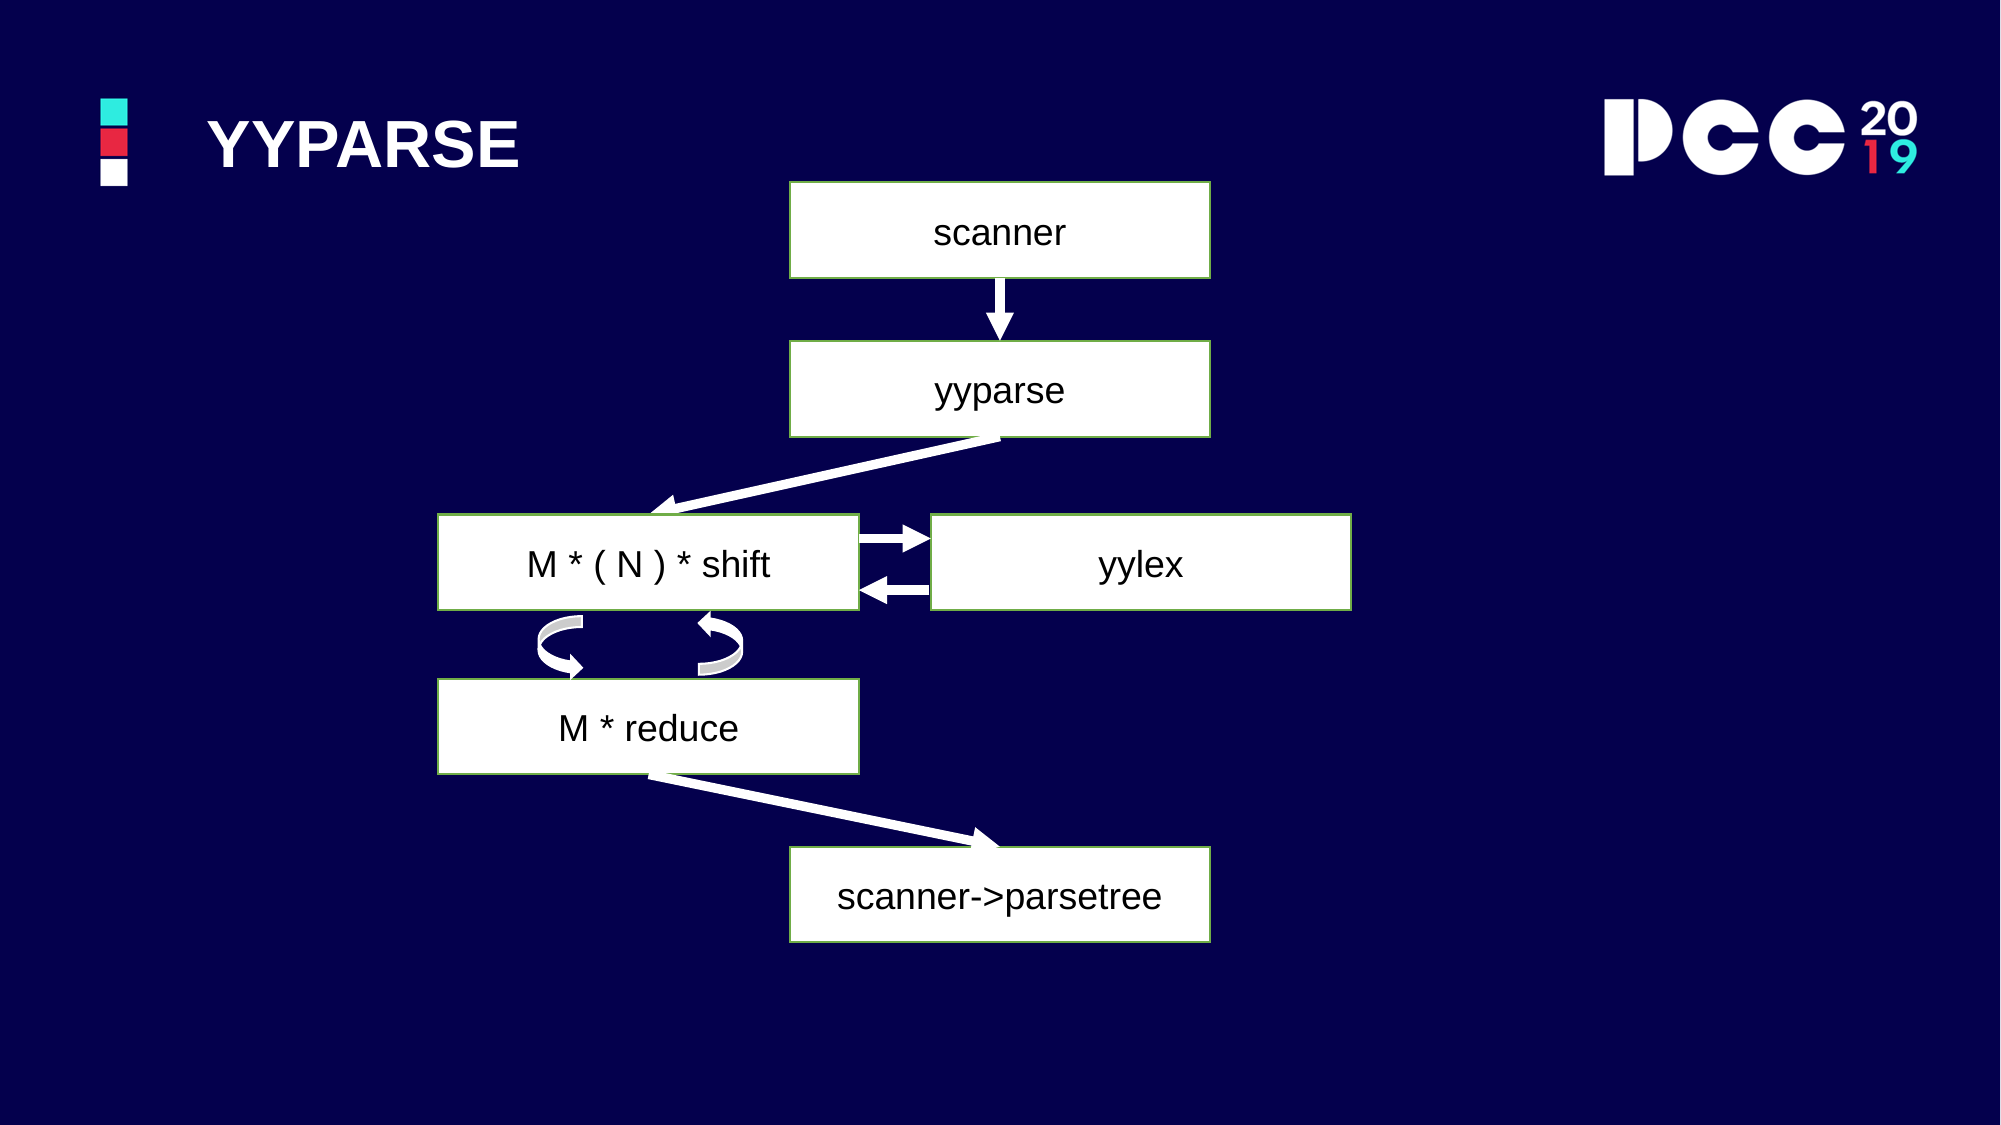

YYPARSE
scanner
yyparse
yylex
M * ( N ) * shift
shift

M * reduce
scanner->parsetree